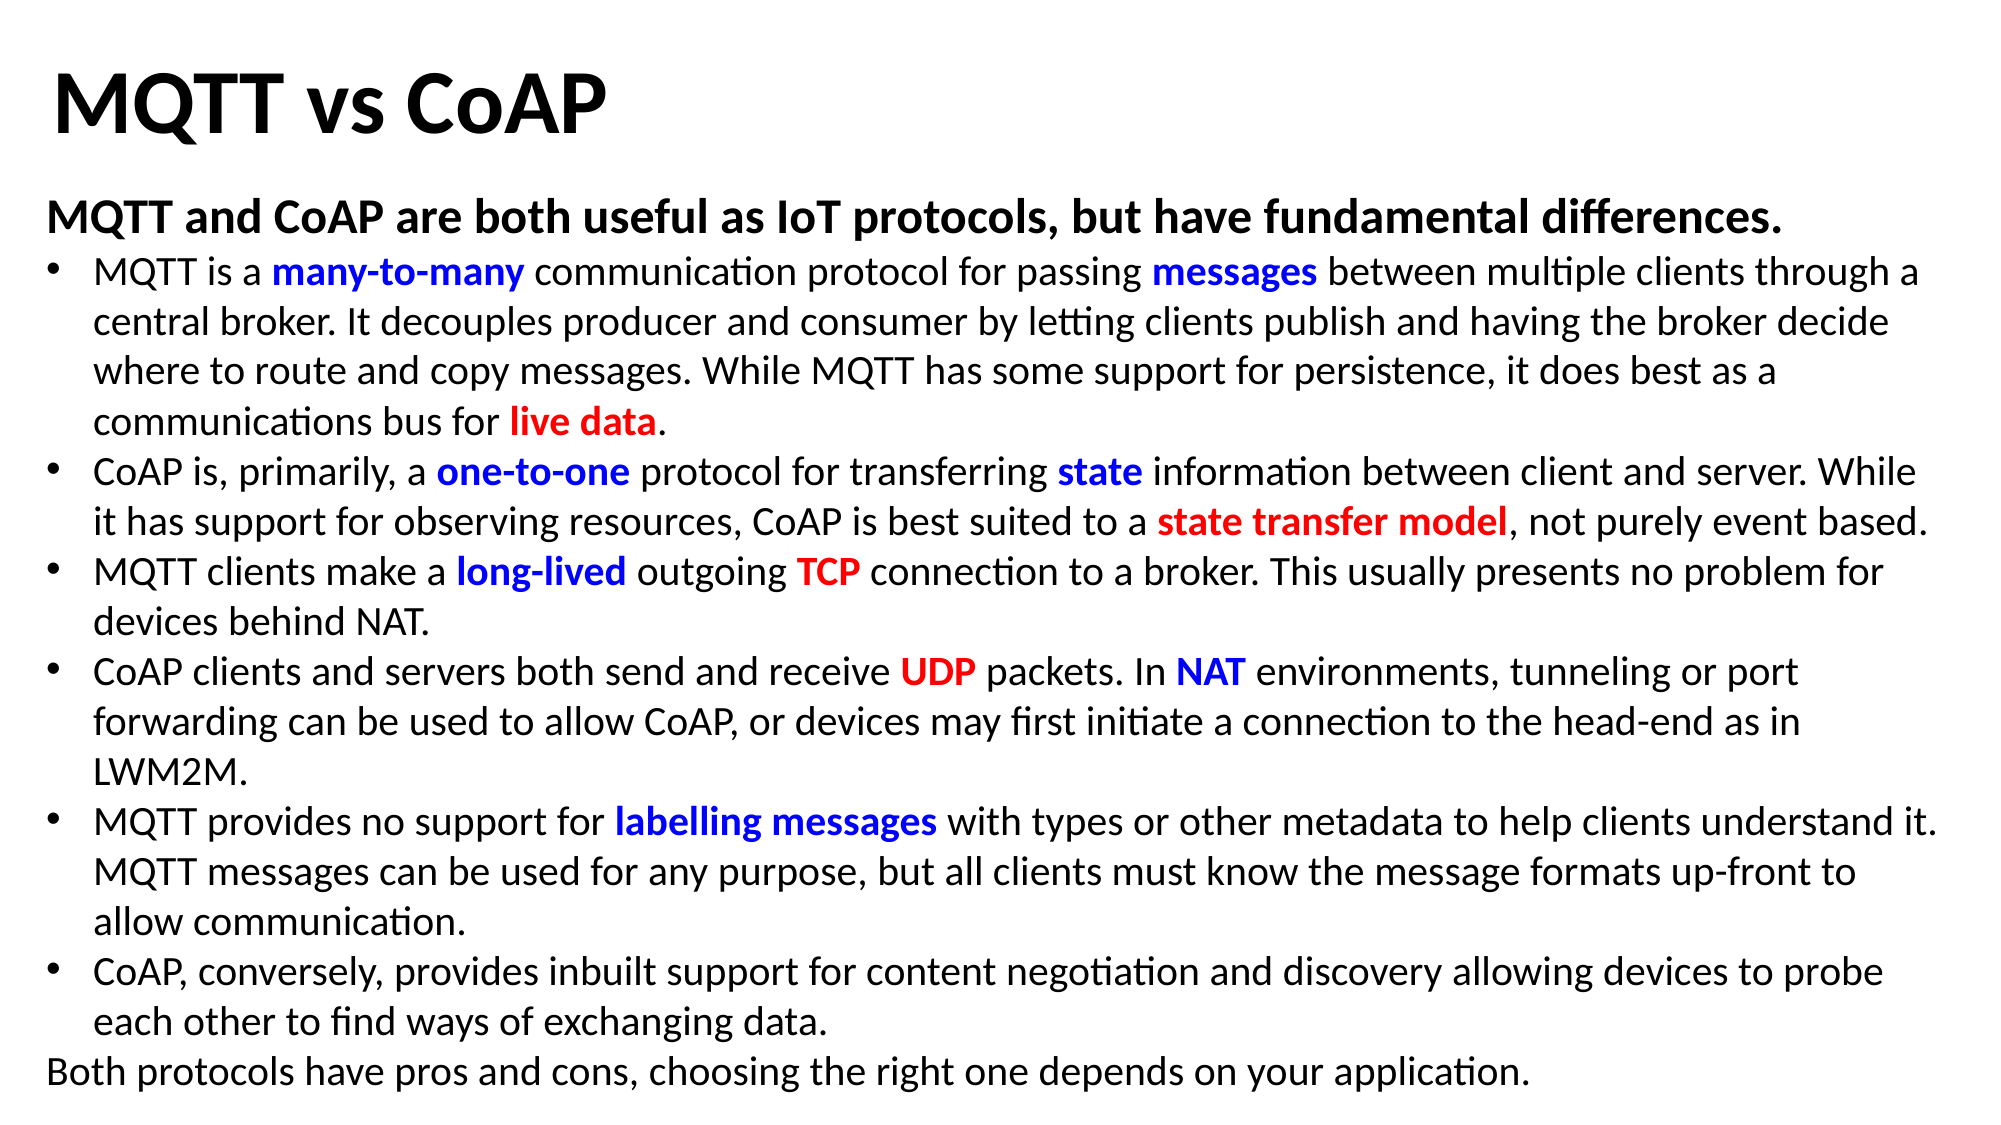

# MQTT vs CoAP
MQTT and CoAP are both useful as IoT protocols, but have fundamental differences.
MQTT is a many-to-many communication protocol for passing messages between multiple clients through a central broker. It decouples producer and consumer by letting clients publish and having the broker decide where to route and copy messages. While MQTT has some support for persistence, it does best as a communications bus for live data.
CoAP is, primarily, a one-to-one protocol for transferring state information between client and server. While it has support for observing resources, CoAP is best suited to a state transfer model, not purely event based.
MQTT clients make a long-lived outgoing TCP connection to a broker. This usually presents no problem for devices behind NAT.
CoAP clients and servers both send and receive UDP packets. In NAT environments, tunneling or port forwarding can be used to allow CoAP, or devices may first initiate a connection to the head-end as in LWM2M.
MQTT provides no support for labelling messages with types or other metadata to help clients understand it. MQTT messages can be used for any purpose, but all clients must know the message formats up-front to allow communication.
CoAP, conversely, provides inbuilt support for content negotiation and discovery allowing devices to probe each other to find ways of exchanging data.
Both protocols have pros and cons, choosing the right one depends on your application.